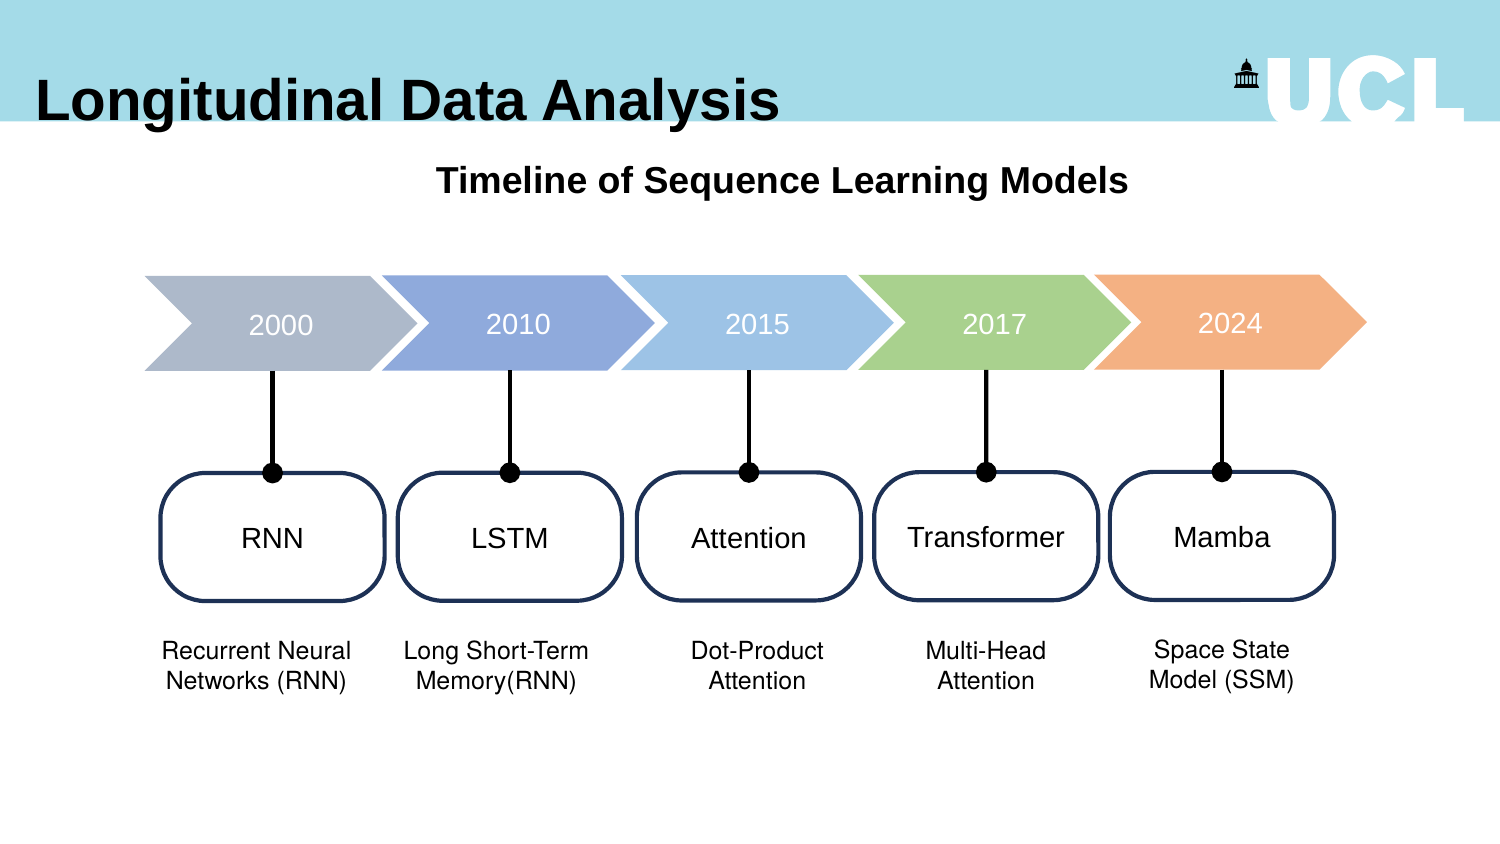

Longitudinal Data Analysis
Timeline of Sequence Learning Models
2024
2017
Mamba
Transformer
Space State Model (SSM)
Multi-Head Attention
2015
2010
2000
Attention
LSTM
RNN
Long Short-Term Memory(RNN)
Dot-Product Attention
Recurrent Neural
Networks (RNN)